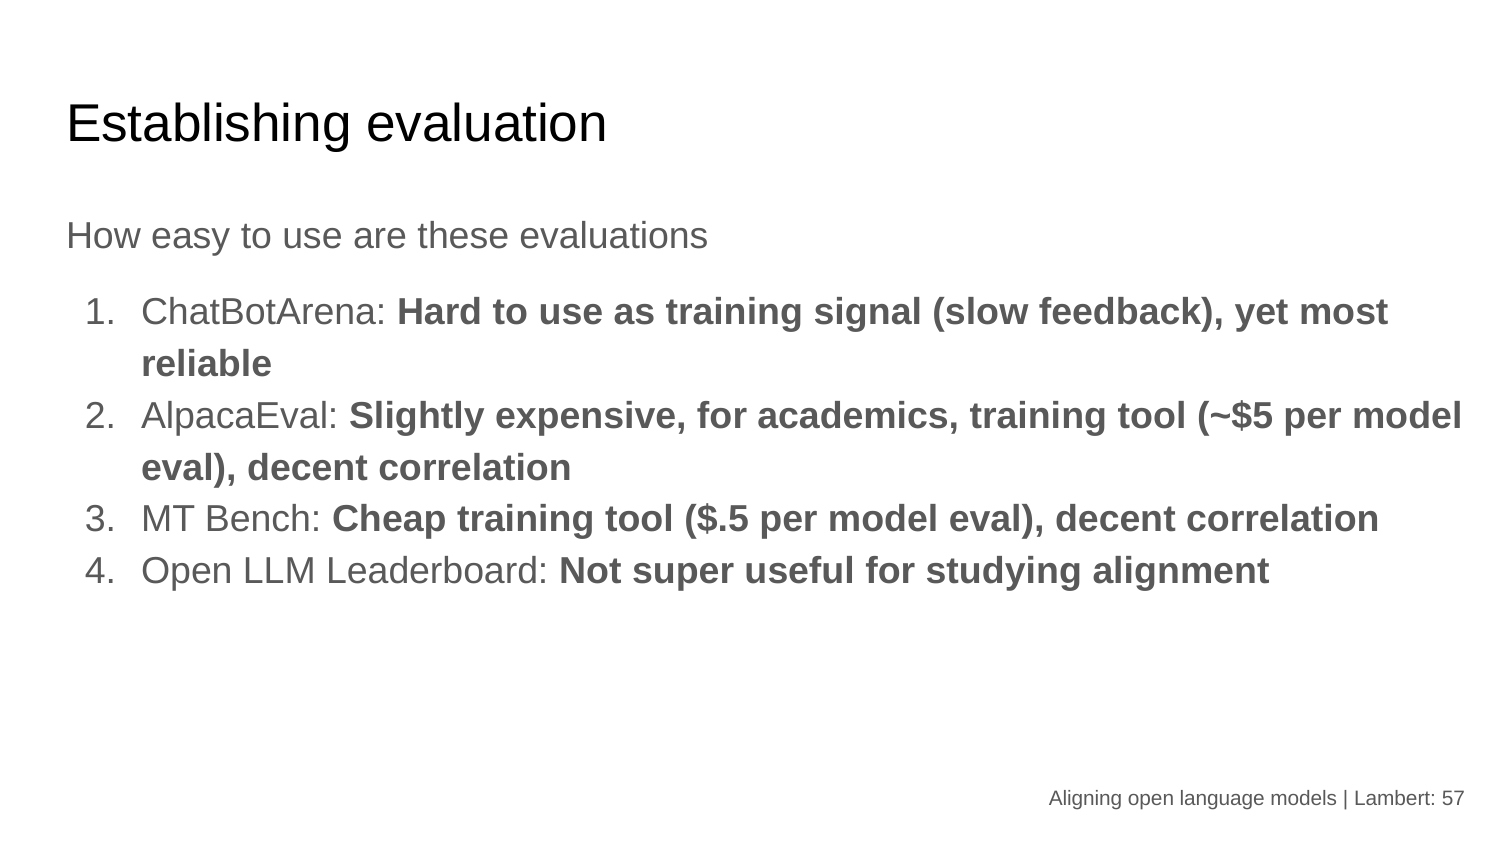

# Establishing evaluation
How easy to use are these evaluations
ChatBotArena: Hard to use as training signal (slow feedback), yet most reliable
AlpacaEval: Slightly expensive, for academics, training tool (~$5 per model eval), decent correlation
MT Bench: Cheap training tool ($.5 per model eval), decent correlation
Open LLM Leaderboard: Not super useful for studying alignment

Aligning open language models | Lambert: 57